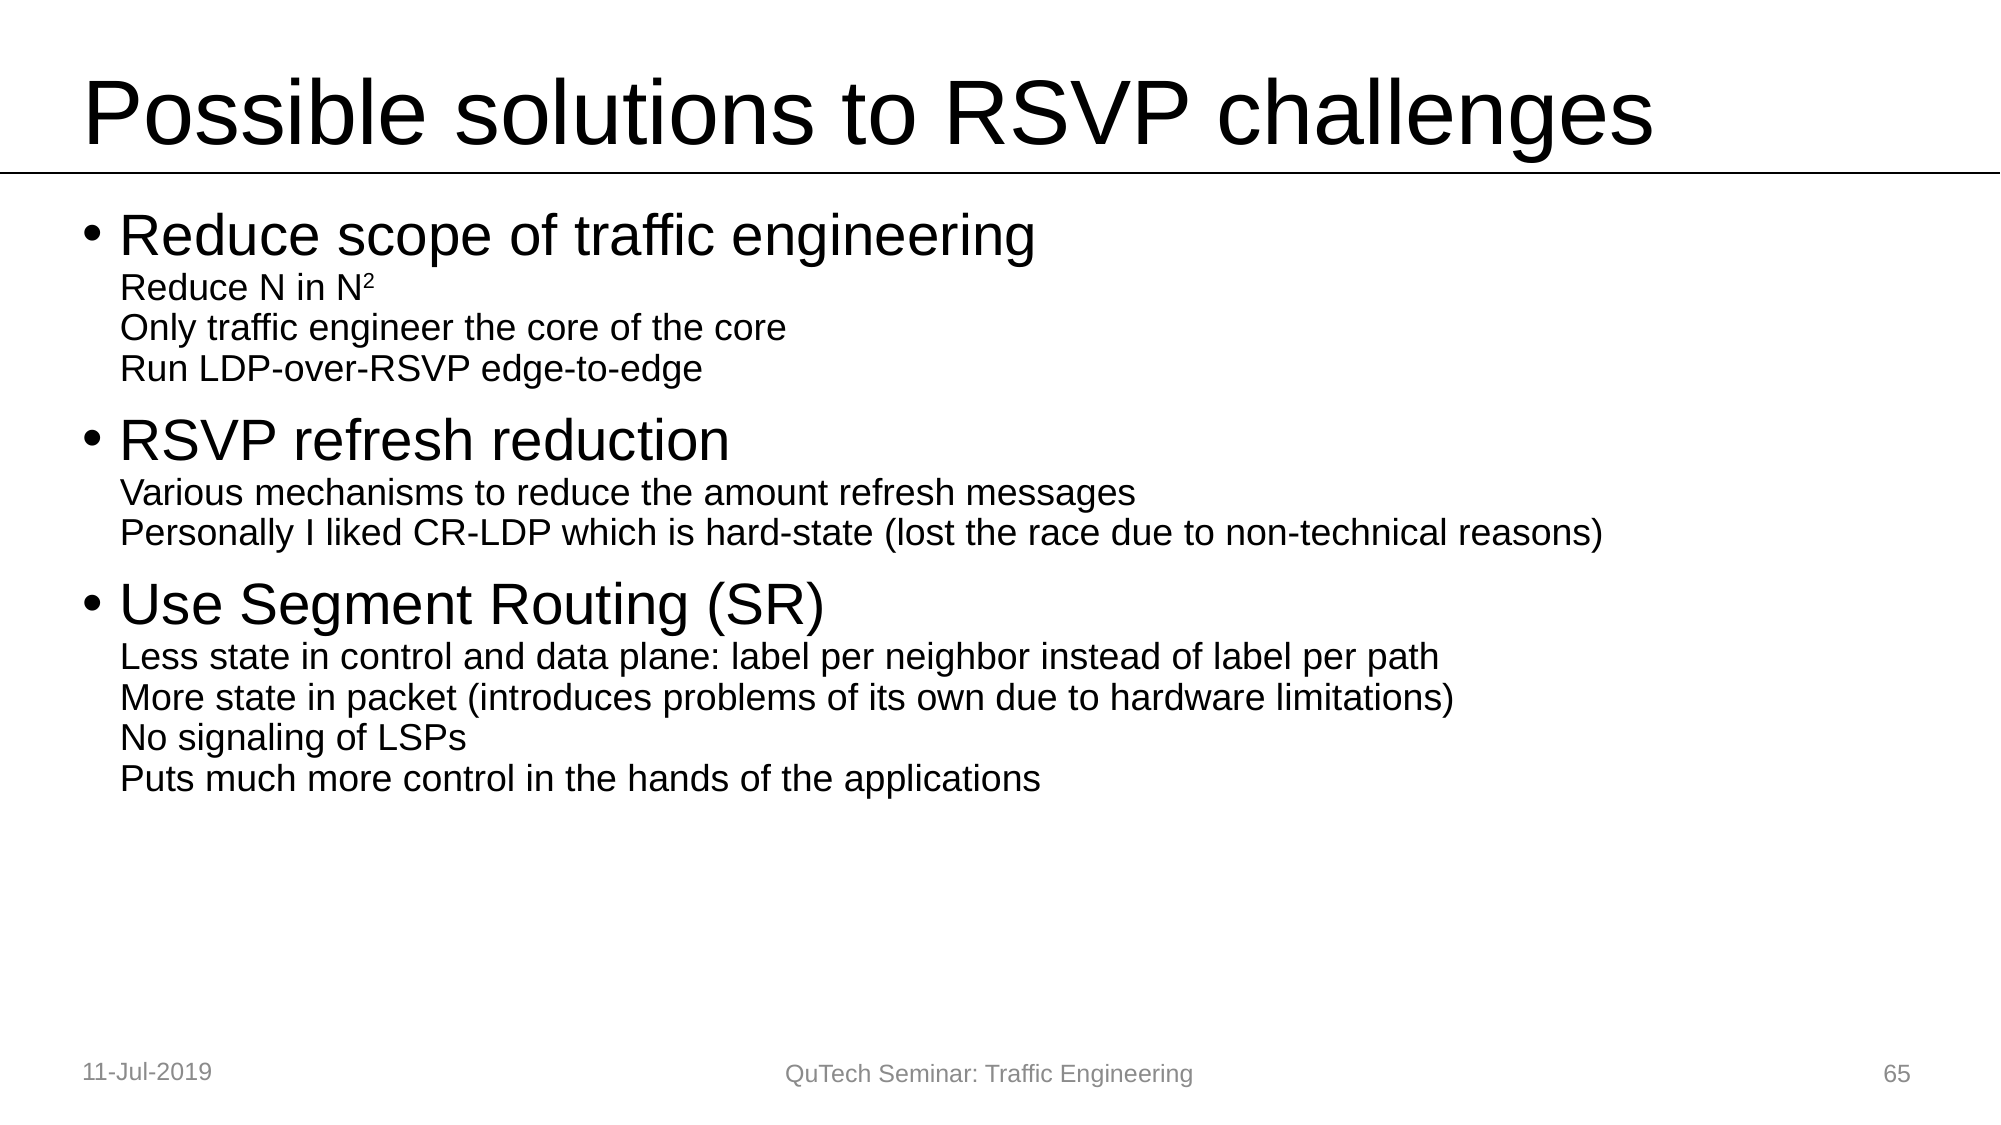

# Possible solutions to RSVP challenges
Reduce scope of traffic engineering
Reduce N in N2
Only traffic engineer the core of the core
Run LDP-over-RSVP edge-to-edge
RSVP refresh reduction
Various mechanisms to reduce the amount refresh messages
Personally I liked CR-LDP which is hard-state (lost the race due to non-technical reasons)
Use Segment Routing (SR)
Less state in control and data plane: label per neighbor instead of label per path
More state in packet (introduces problems of its own due to hardware limitations)
No signaling of LSPs
Puts much more control in the hands of the applications
11-Jul-2019
QuTech Seminar: Traffic Engineering
65